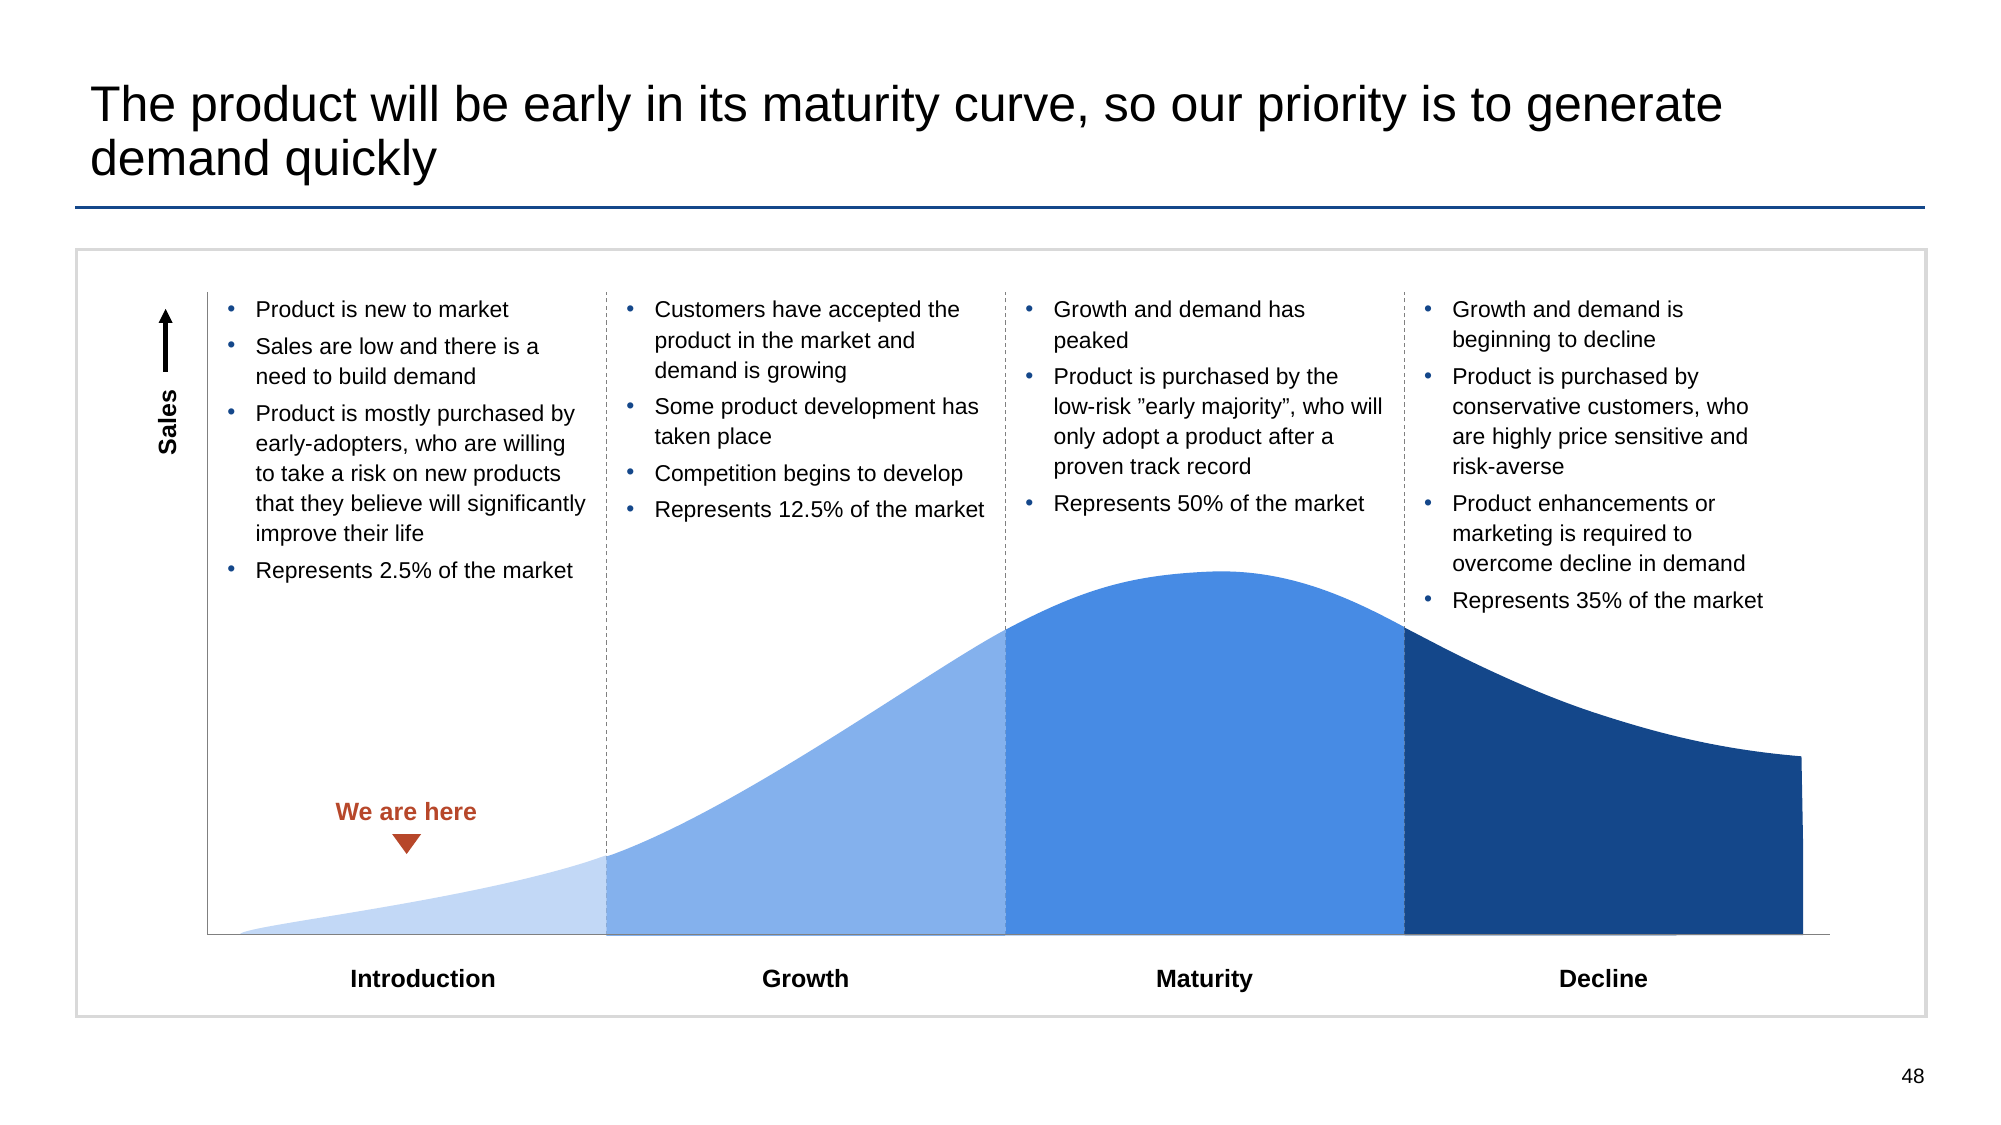

# The product will be early in its maturity curve, so our priority is to generate demand quickly

Product is new to market
Sales are low and there is a need to build demand
Product is mostly purchased by early-adopters, who are willing to take a risk on new products that they believe will significantly improve their life
Represents 2.5% of the market
Customers have accepted the product in the market and demand is growing
Some product development has taken place
Competition begins to develop
Represents 12.5% of the market
Growth and demand has peaked
Product is purchased by the low-risk ”early majority”, who will only adopt a product after a proven track record
Represents 50% of the market
Growth and demand is beginning to decline
Product is purchased by conservative customers, who are highly price sensitive and risk-averse
Product enhancements or marketing is required to overcome decline in demand
Represents 35% of the market
Sales

We are here

Introduction
Growth
Maturity
Decline